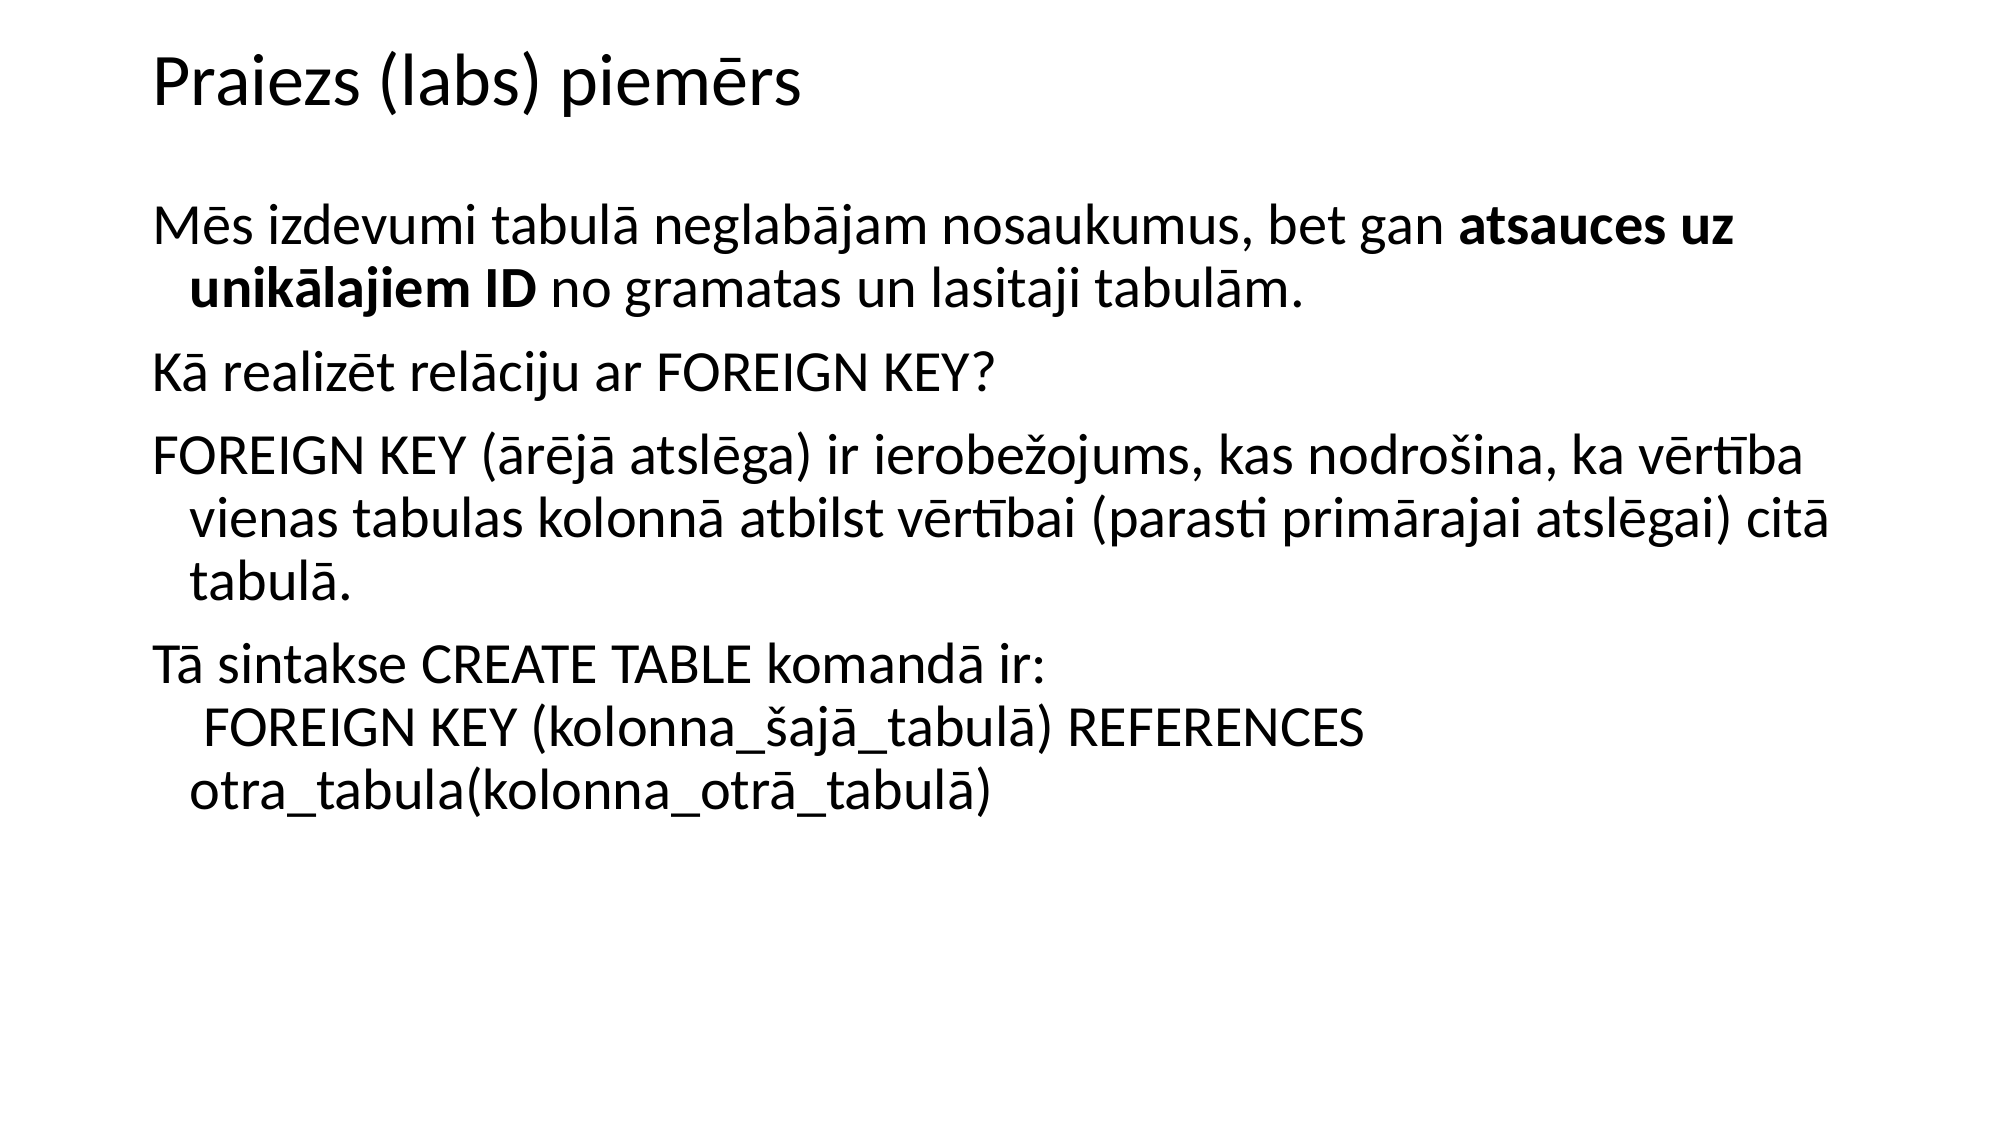

# Praiezs (labs) piemērs
Mēs izdevumi tabulā neglabājam nosaukumus, bet gan atsauces uz unikālajiem ID no gramatas un lasitaji tabulām.
Kā realizēt relāciju ar FOREIGN KEY?
FOREIGN KEY (ārējā atslēga) ir ierobežojums, kas nodrošina, ka vērtība vienas tabulas kolonnā atbilst vērtībai (parasti primārajai atslēgai) citā tabulā.
Tā sintakse CREATE TABLE komandā ir:
 FOREIGN KEY (kolonna_šajā_tabulā) REFERENCES otra_tabula(kolonna_otrā_tabulā)